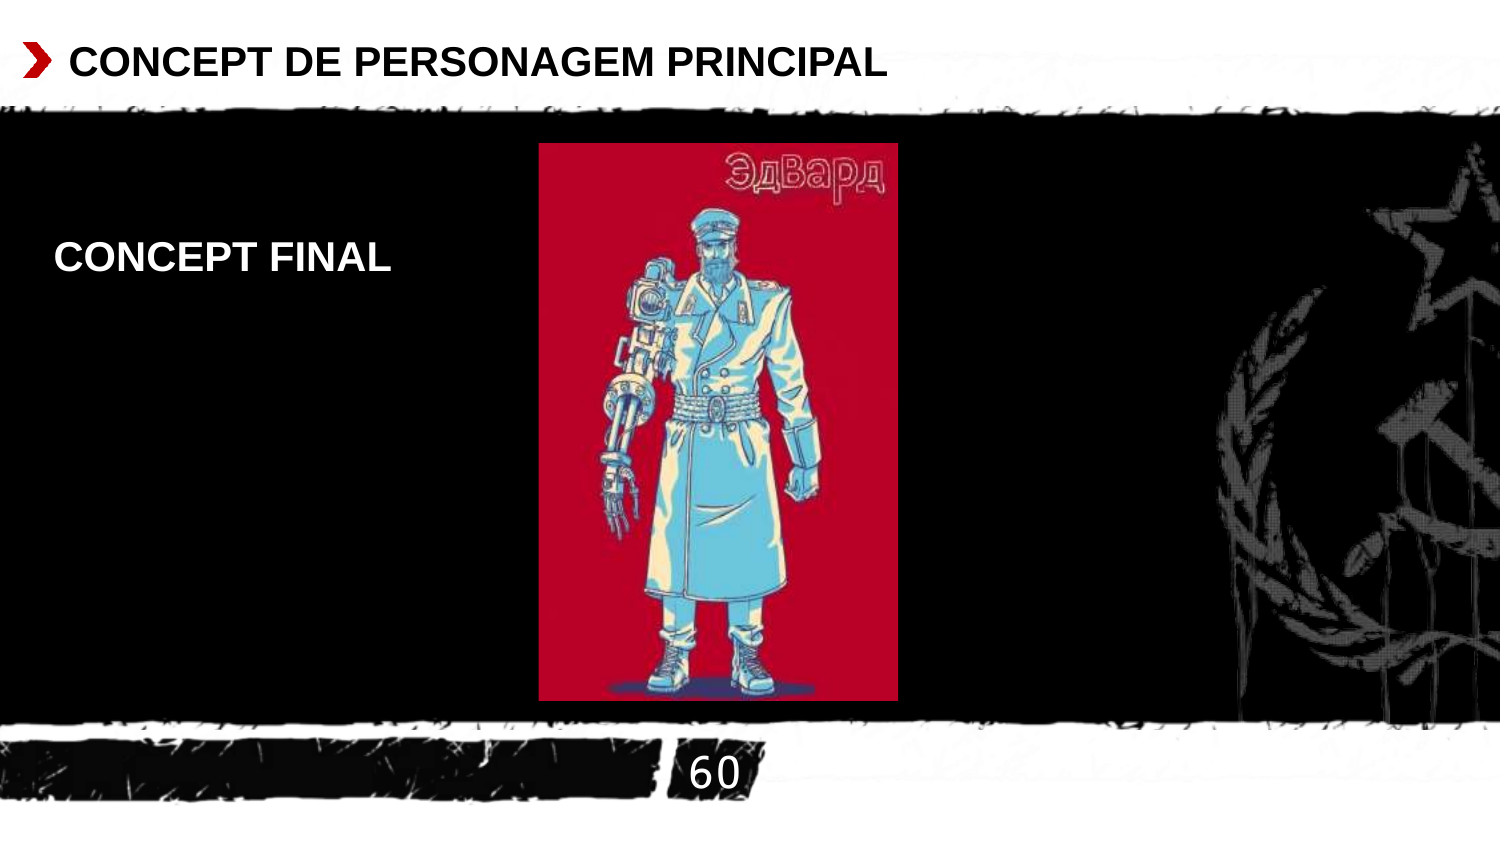

# CONCEPT DE PERSONAGEM PRINCIPAL

CONCEPT FINAL
60